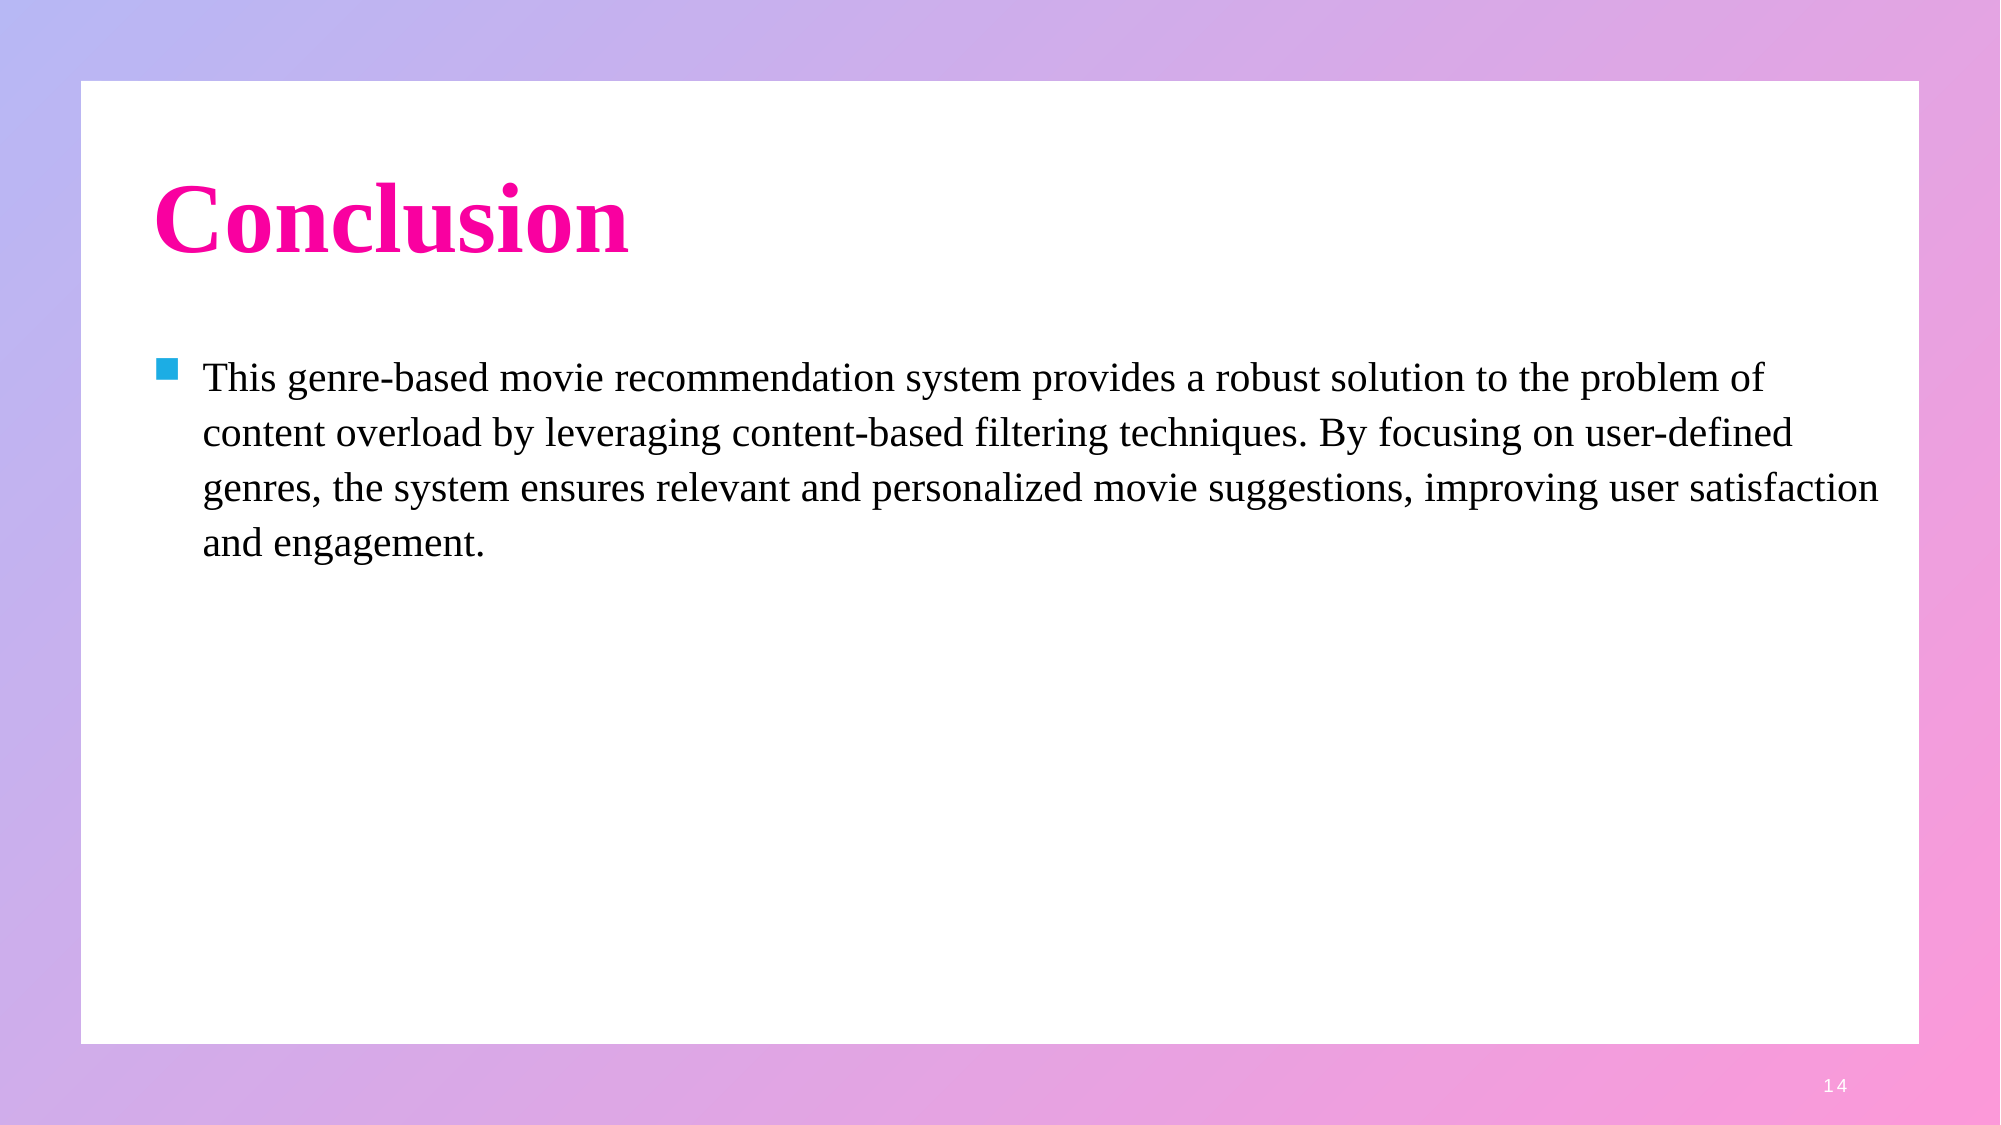

# Conclusion
This genre-based movie recommendation system provides a robust solution to the problem of content overload by leveraging content-based filtering techniques. By focusing on user-defined genres, the system ensures relevant and personalized movie suggestions, improving user satisfaction and engagement.

14